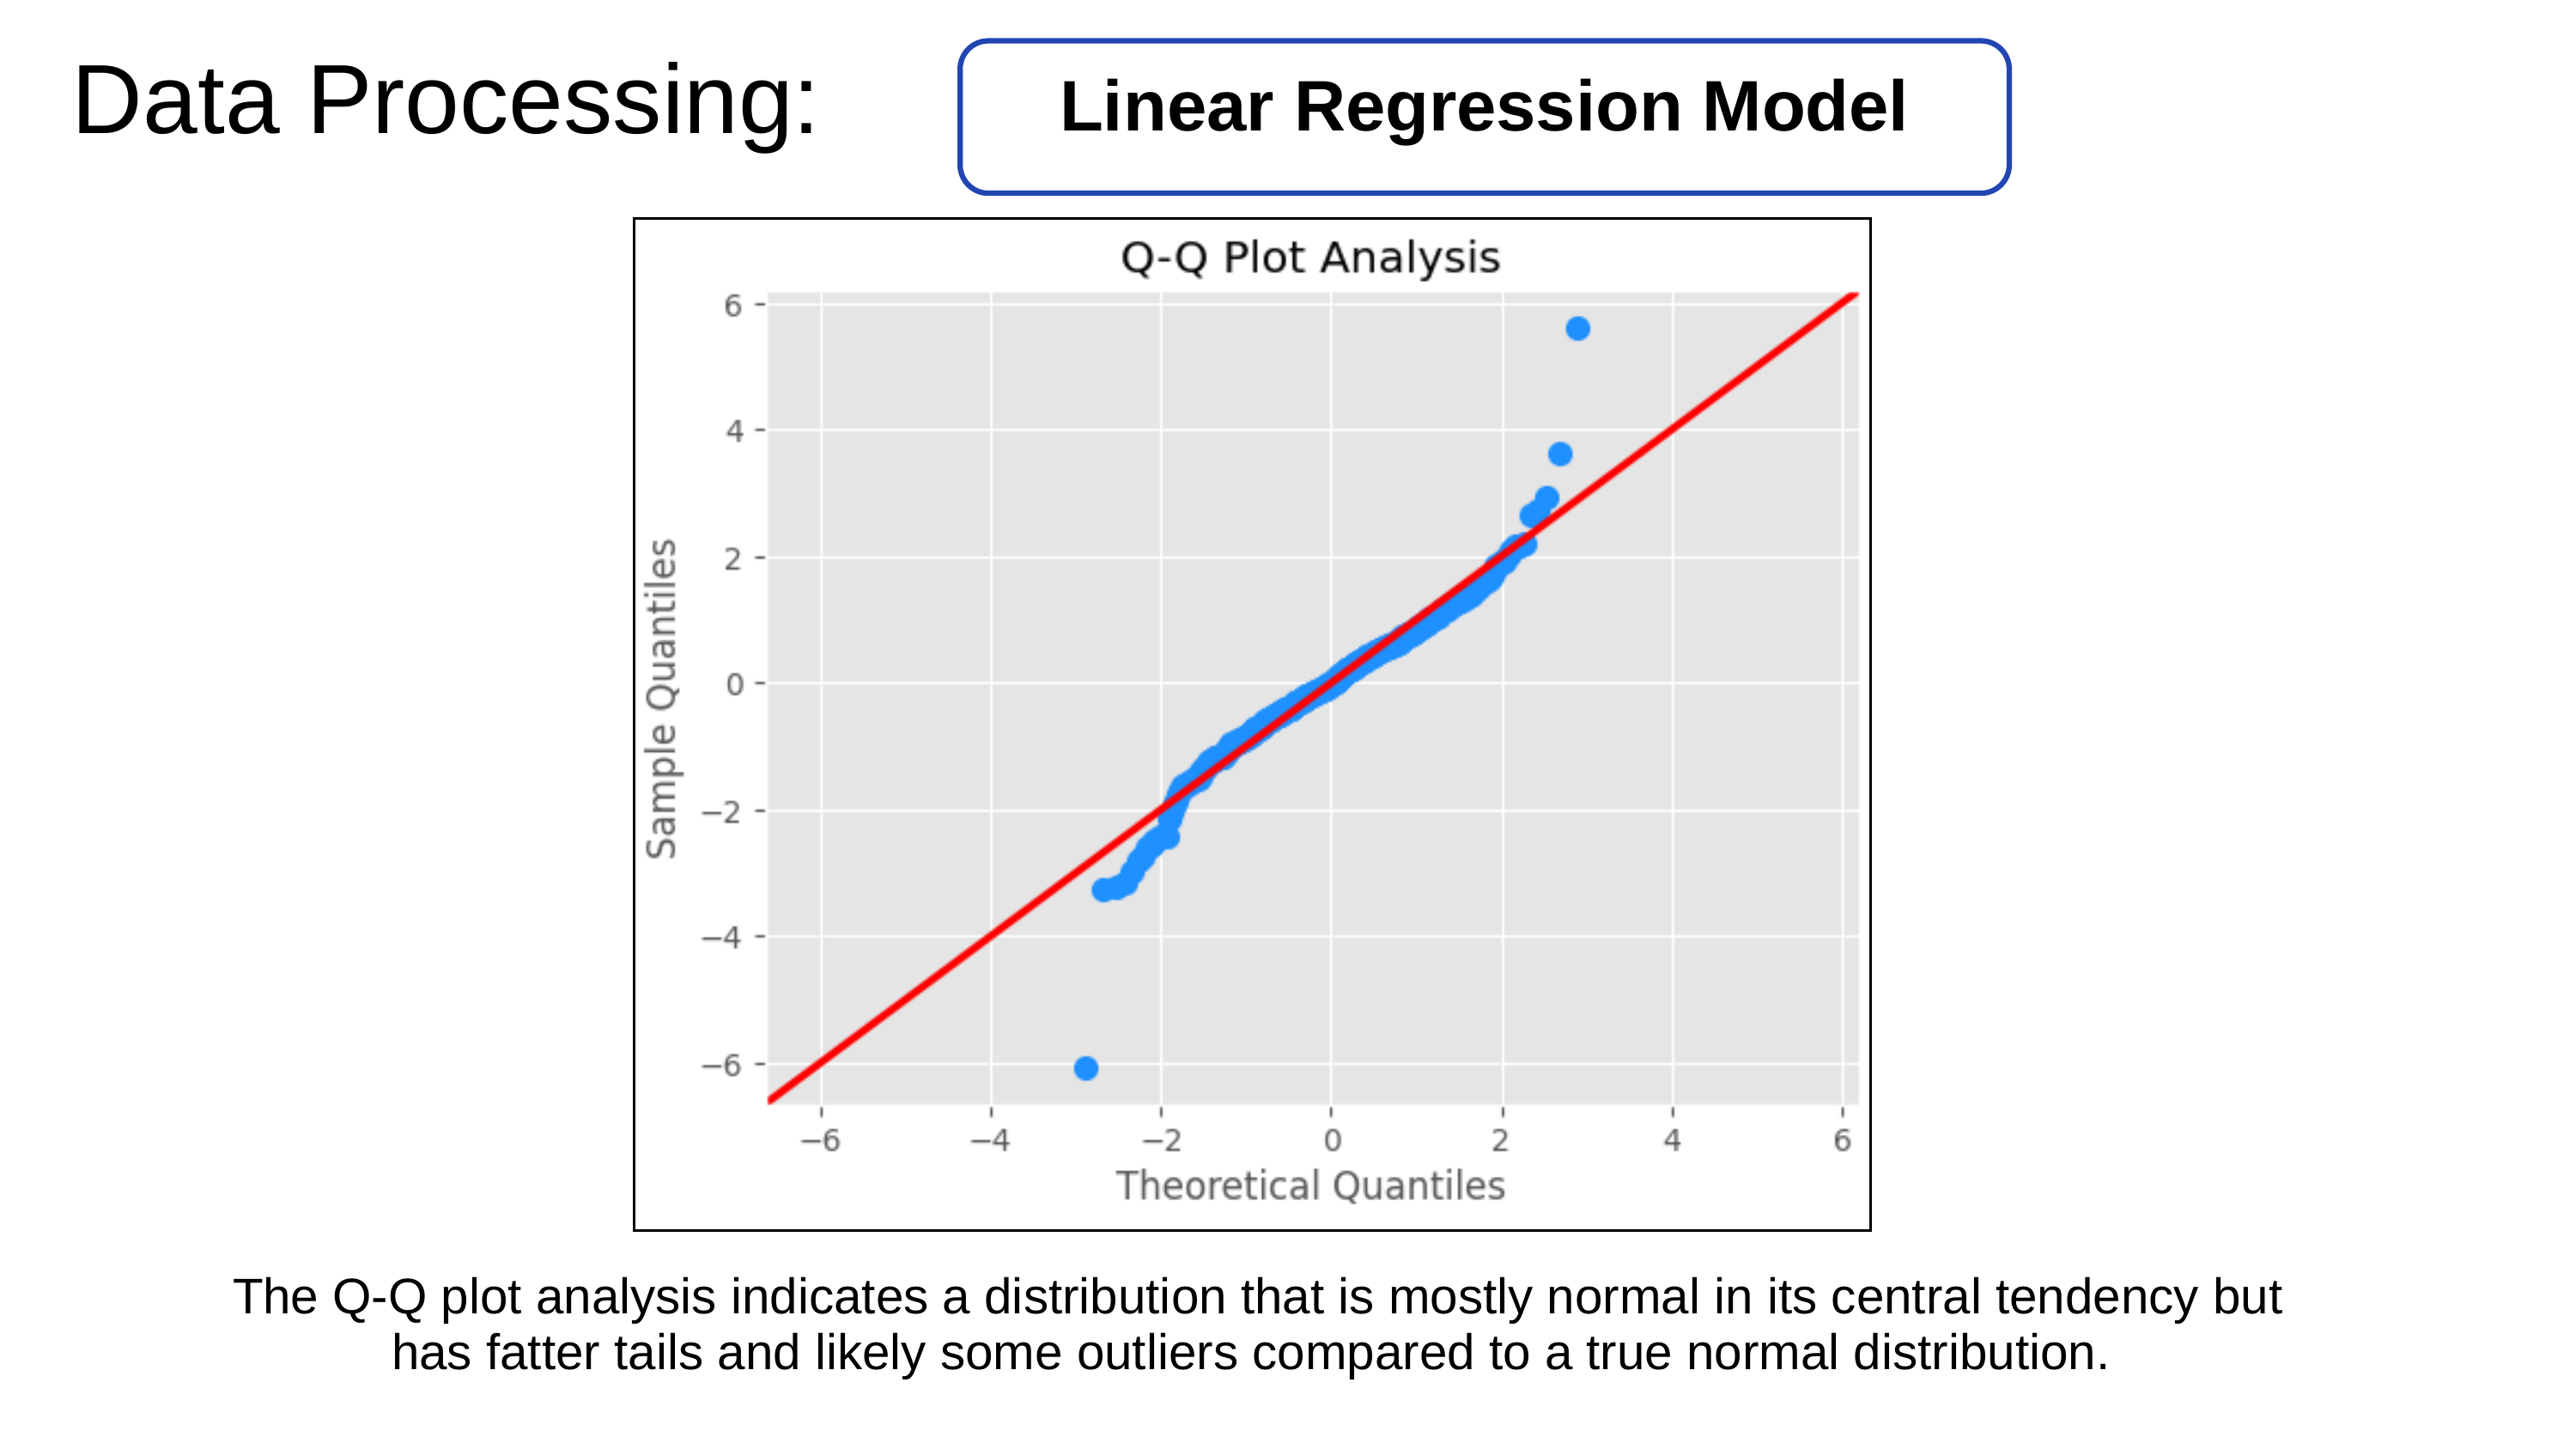

Linear Regression Model
Data Processing:

 The Q-Q plot analysis indicates a distribution that is mostly normal in its central tendency but has fatter tails and likely some outliers compared to a true normal distribution.